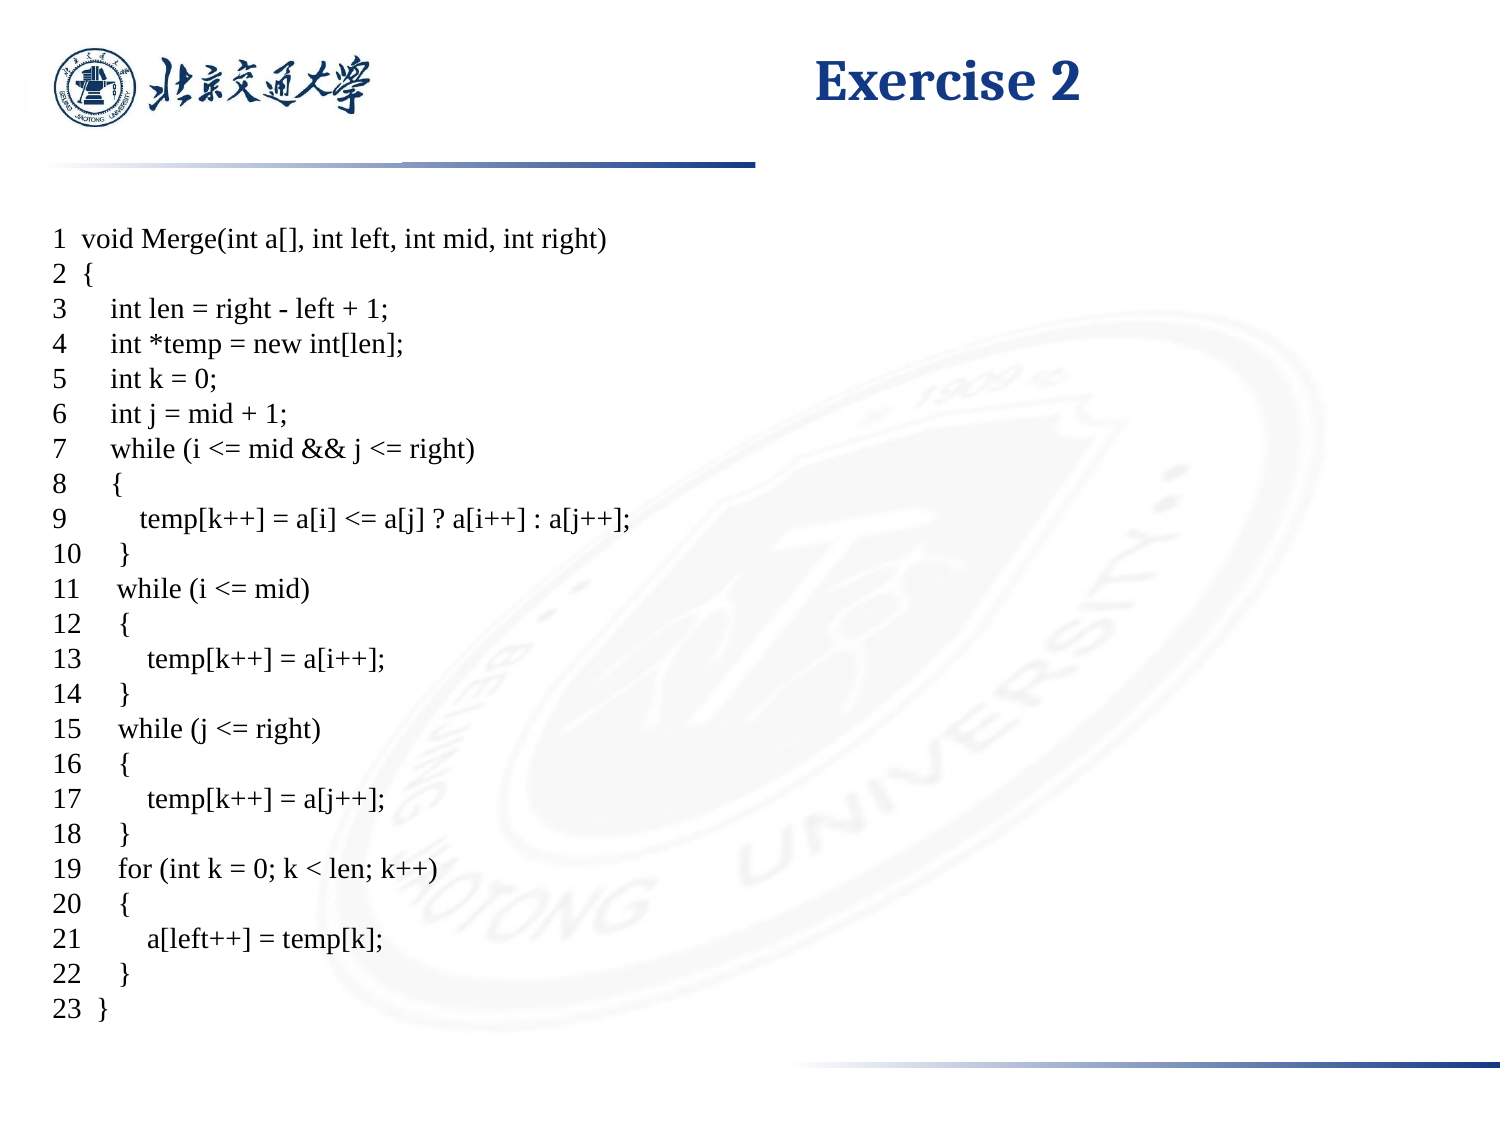

# Exercise 2
1  void Merge(int a[], int left, int mid, int right)
2  {
3      int len = right - left + 1;
4      int *temp = new int[len];
5      int k = 0;
6      int j = mid + 1;
7      while (i <= mid && j <= right)
8      {
9          temp[k++] = a[i] <= a[j] ? a[i++] : a[j++];
10     }
11     while (i <= mid)
12     {
13         temp[k++] = a[i++];
14     }
15     while (j <= right)
16     {
17         temp[k++] = a[j++];
18     }
19     for (int k = 0; k < len; k++)
20     {
21         a[left++] = temp[k];
22     }
23  }